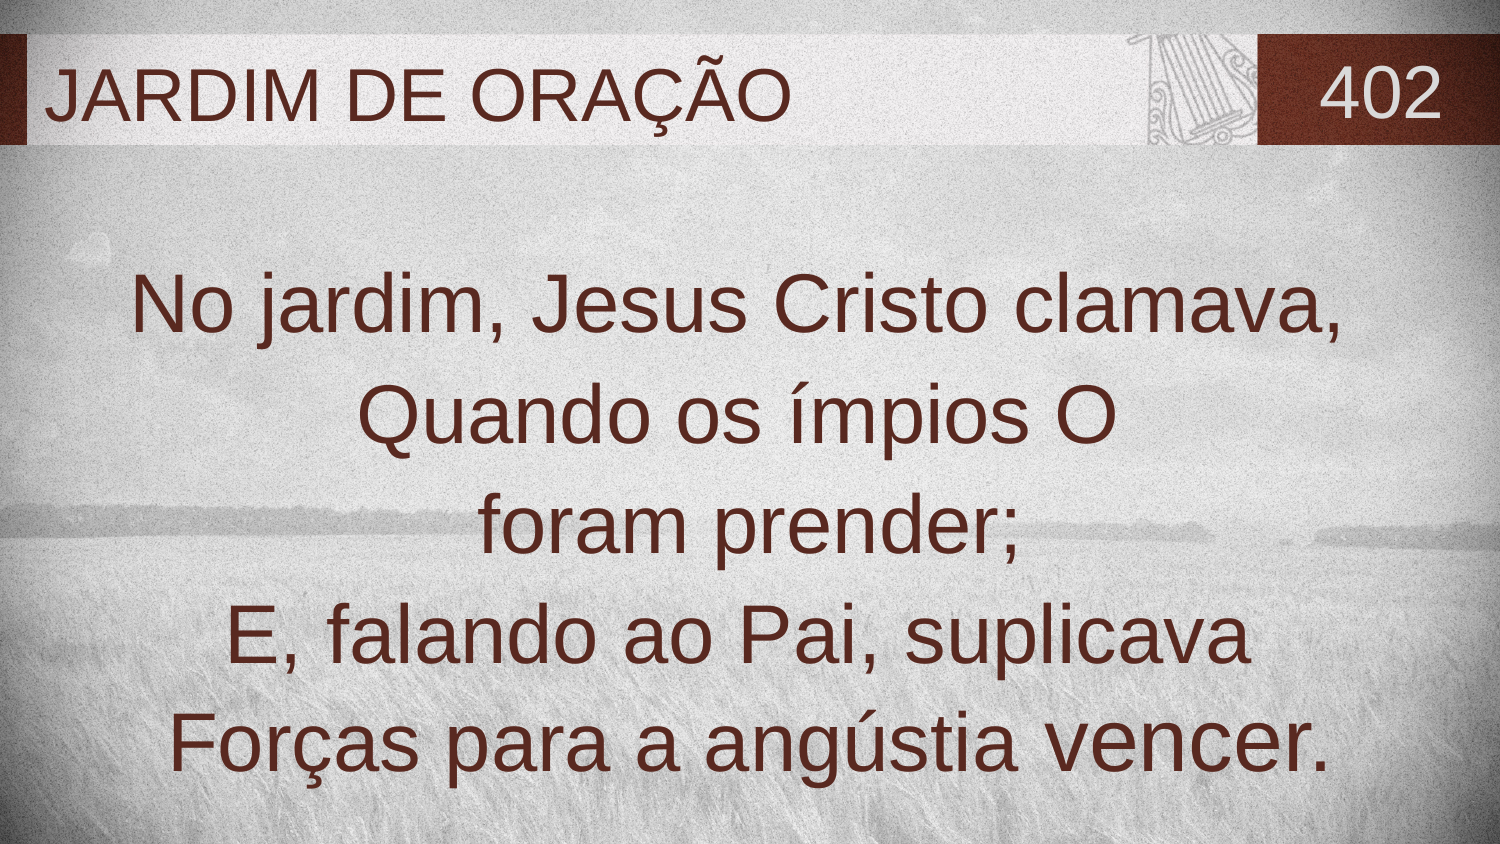

# JARDIM DE ORAÇÃO
402
No jardim, Jesus Cristo clamava,
Quando os ímpios O
foram prender;
E, falando ao Pai, suplicava
Forças para a angústia vencer.